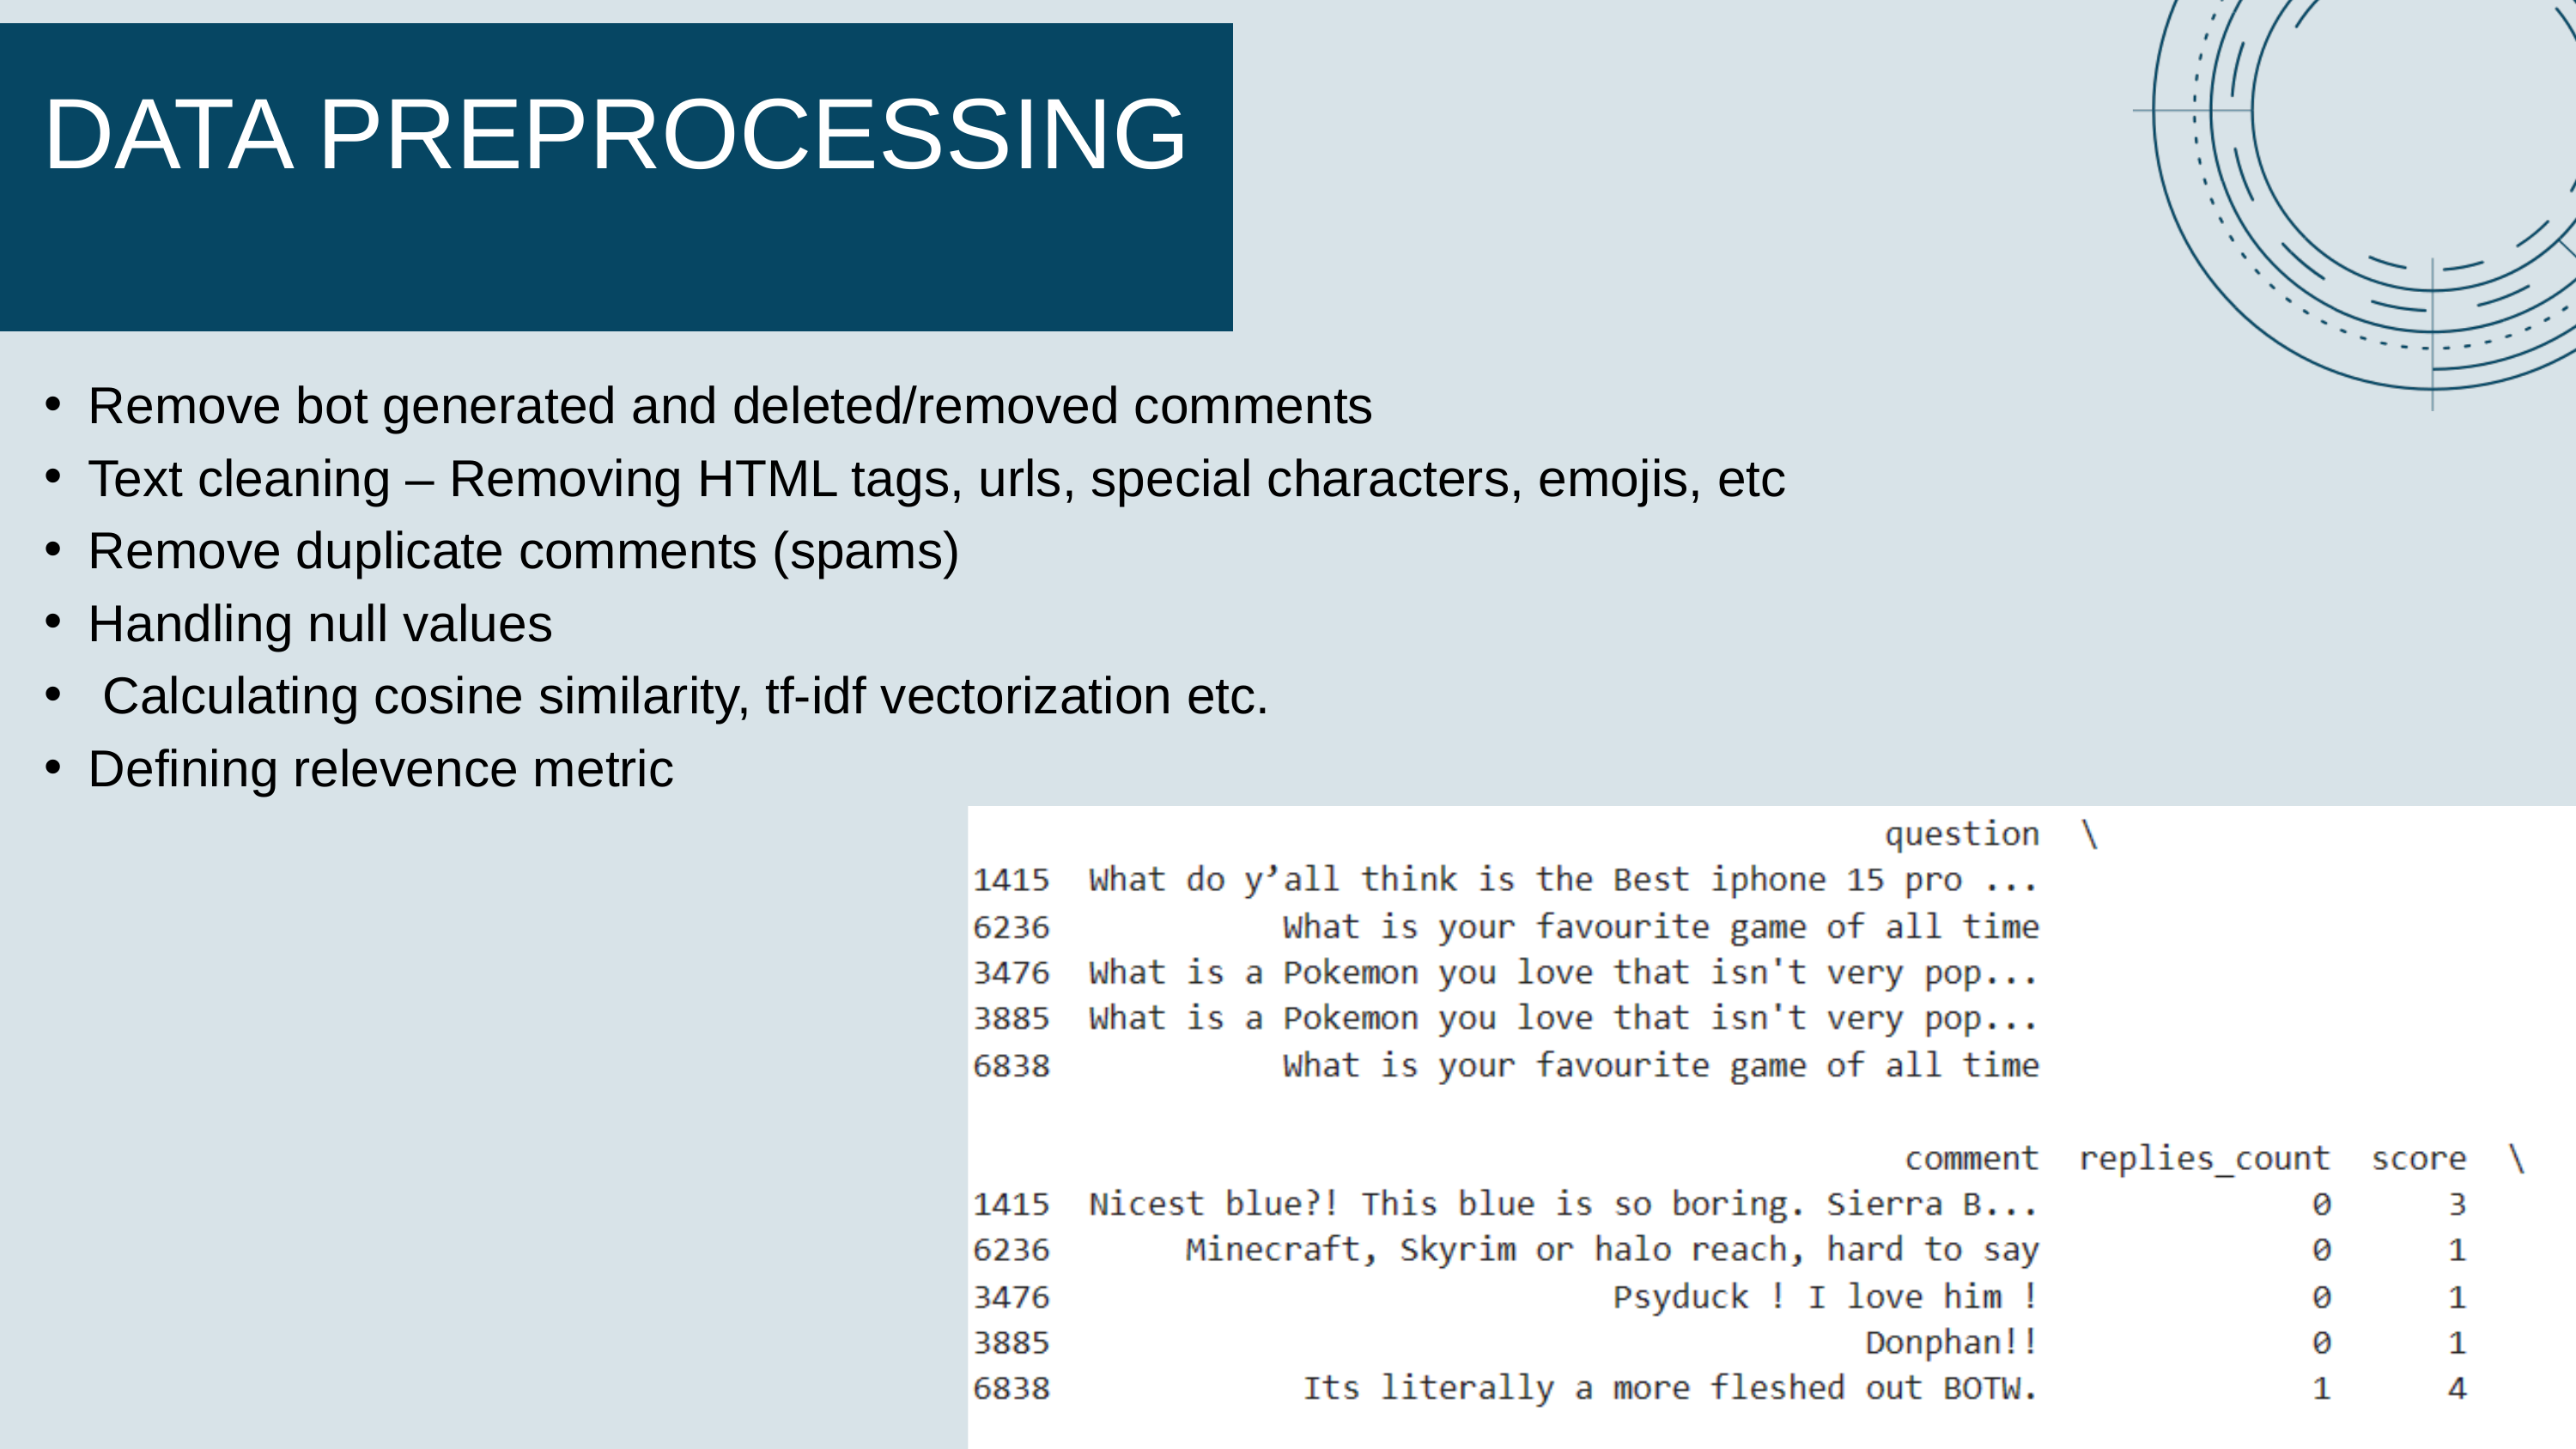

DATA PREPROCESSING
Remove bot generated and deleted/removed comments
Text cleaning – Removing HTML tags, urls, special characters, emojis, etc
Remove duplicate comments (spams)
Handling null values
 Calculating cosine similarity, tf-idf vectorization etc.
Defining relevence metric